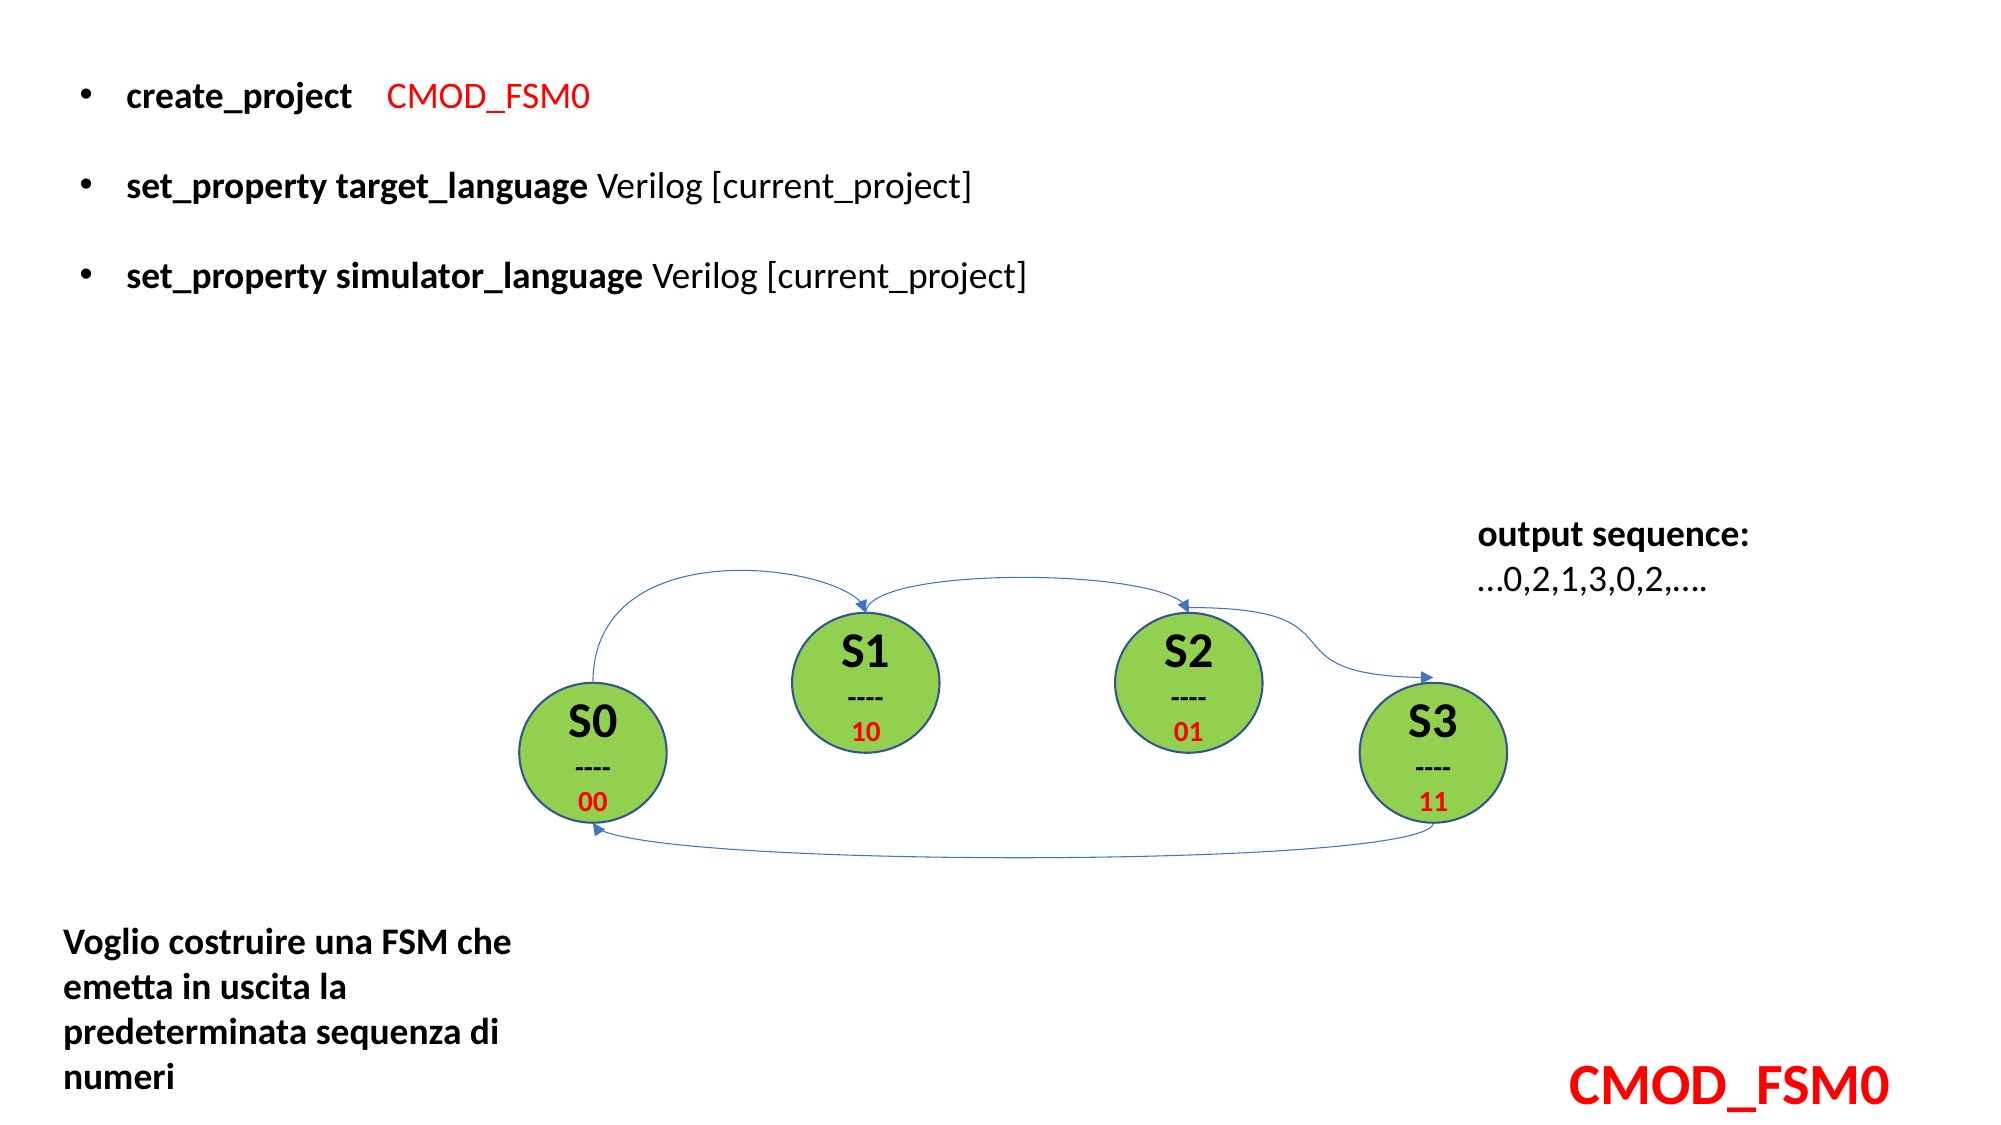

create_project    CMOD_FSM0

set_property target_language Verilog [current_project]

set_property simulator_language Verilog [current_project]

output sequence:
…0,2,1,3,0,2,….
S1
----
10
S2
----
01
S0
----
00
S3
----
11
Voglio costruire una FSM che emetta in uscita la predeterminata sequenza di numeri
CMOD_FSM0